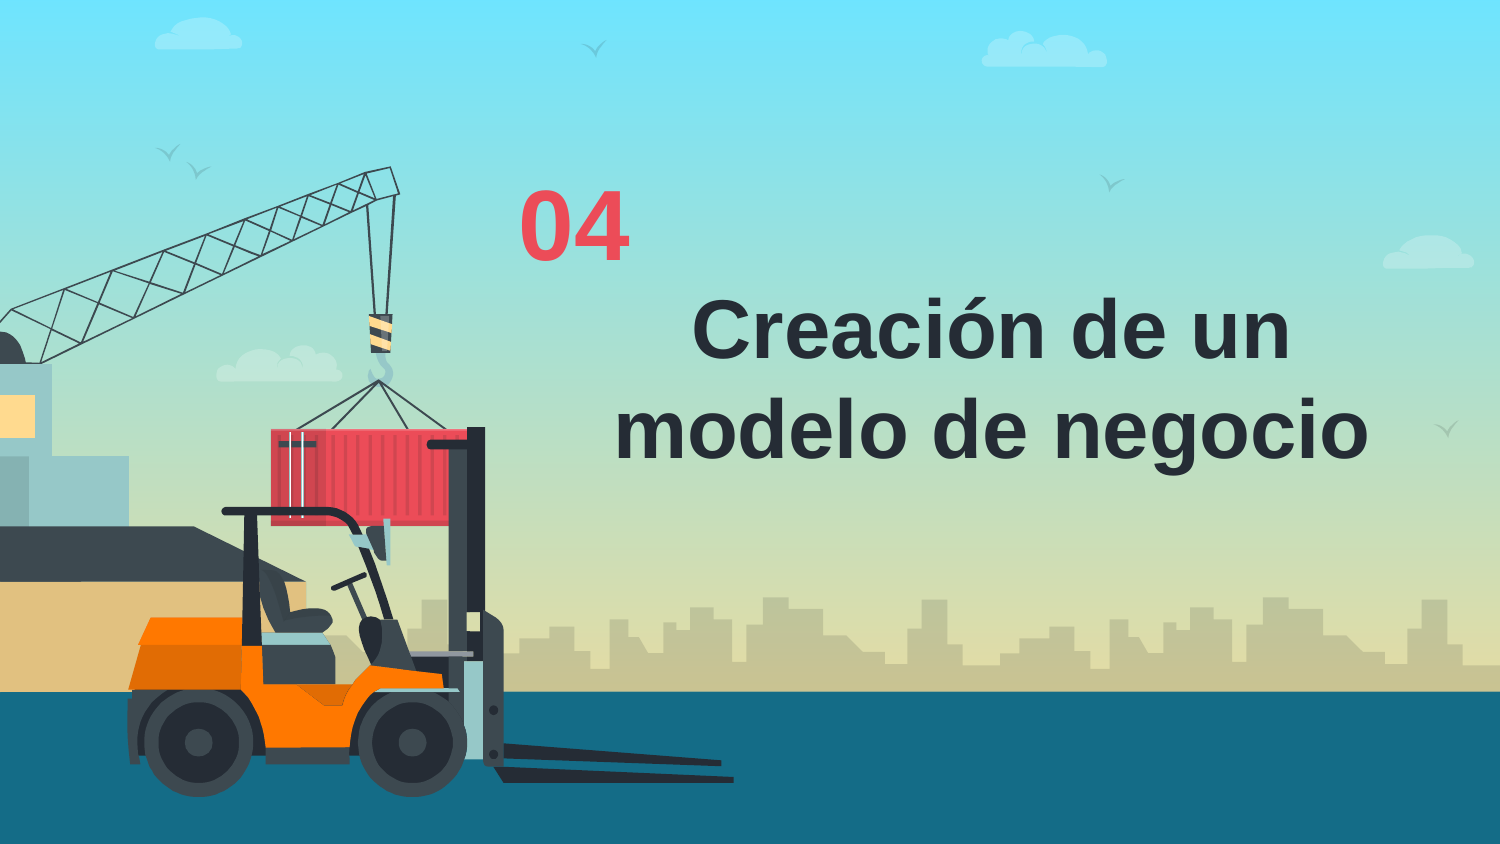

04

# Creación de un modelo de negocio